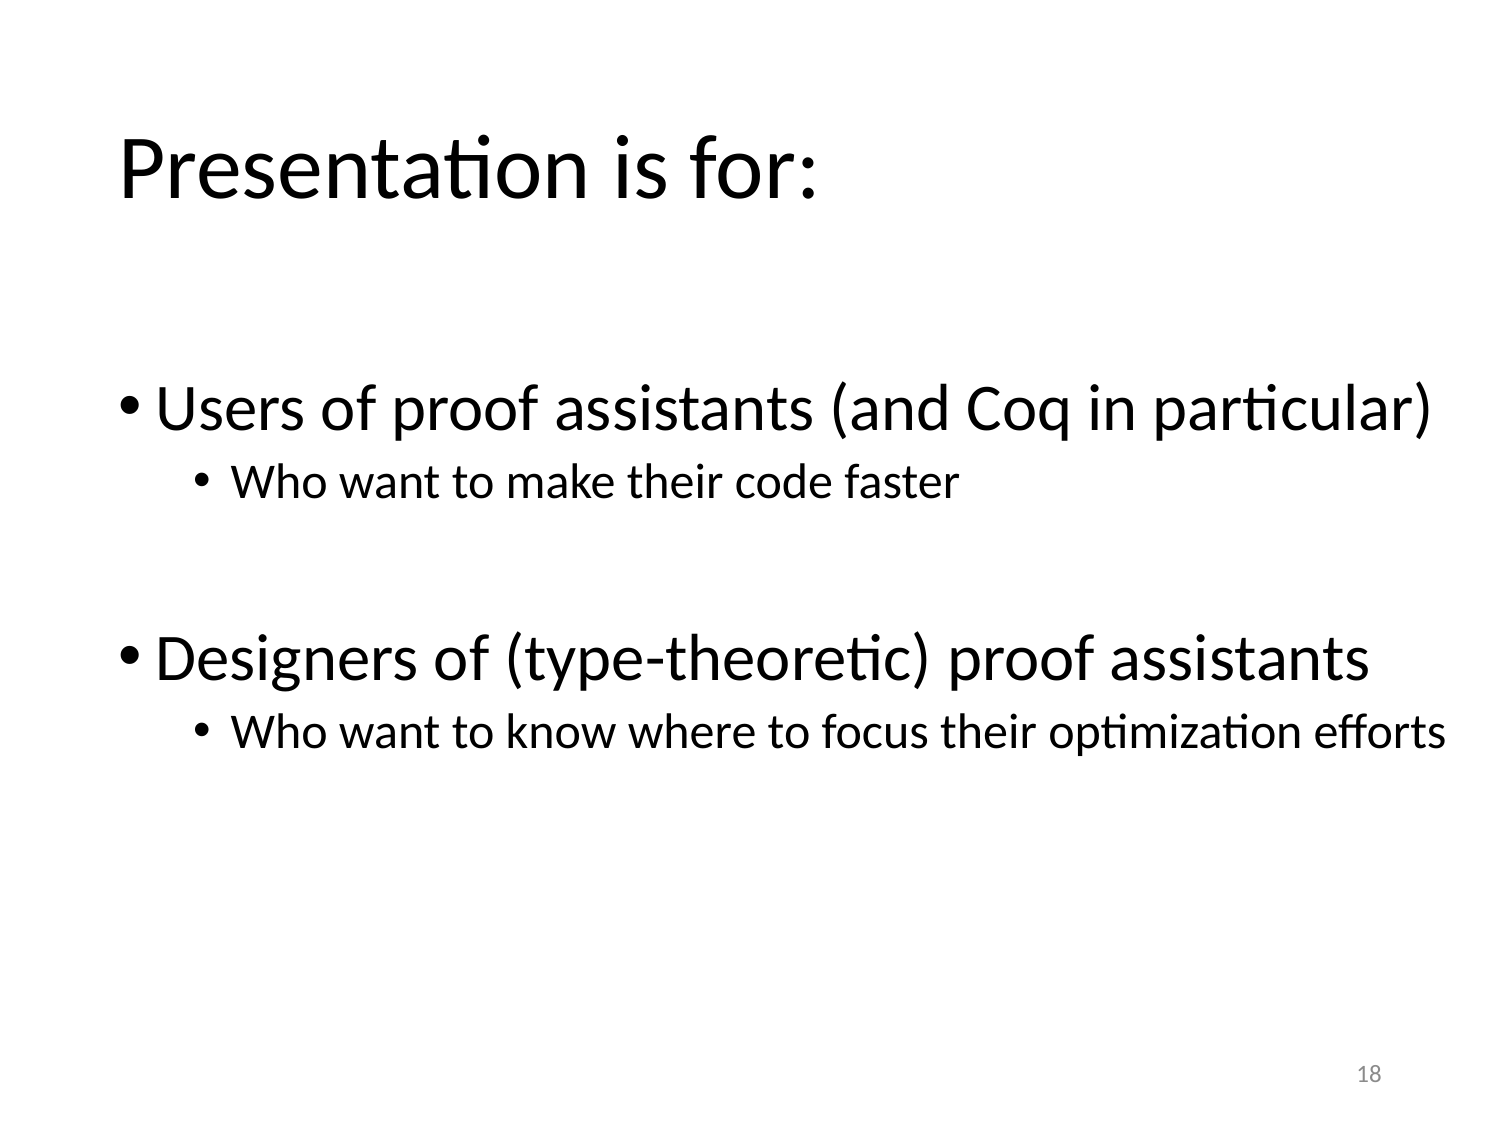

# Presentation is for:
Users of proof assistants (and Coq in particular)
Who want to make their code faster

Designers of (type-theoretic) proof assistants
Who want to know where to focus their optimization efforts
18